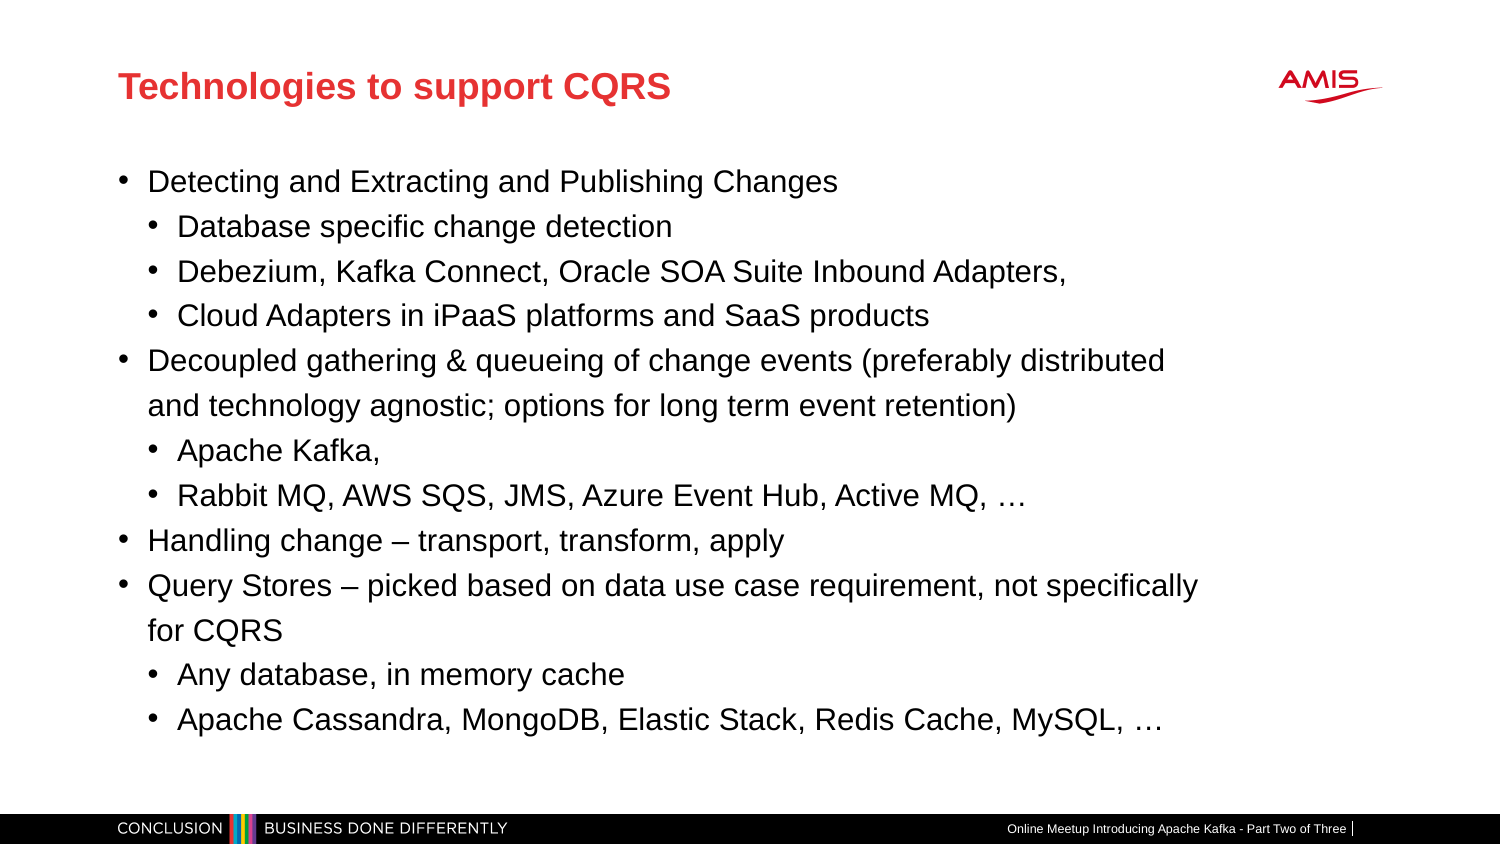

# Technologies to support CQRS
Detecting and Extracting and Publishing Changes
Database specific change detection
Debezium, Kafka Connect, Oracle SOA Suite Inbound Adapters,
Cloud Adapters in iPaaS platforms and SaaS products
Decoupled gathering & queueing of change events (preferably distributed and technology agnostic; options for long term event retention)
Apache Kafka,
Rabbit MQ, AWS SQS, JMS, Azure Event Hub, Active MQ, …
Handling change – transport, transform, apply
Query Stores – picked based on data use case requirement, not specifically for CQRS
Any database, in memory cache
Apache Cassandra, MongoDB, Elastic Stack, Redis Cache, MySQL, …
Online Meetup Introducing Apache Kafka - Part Two of Three